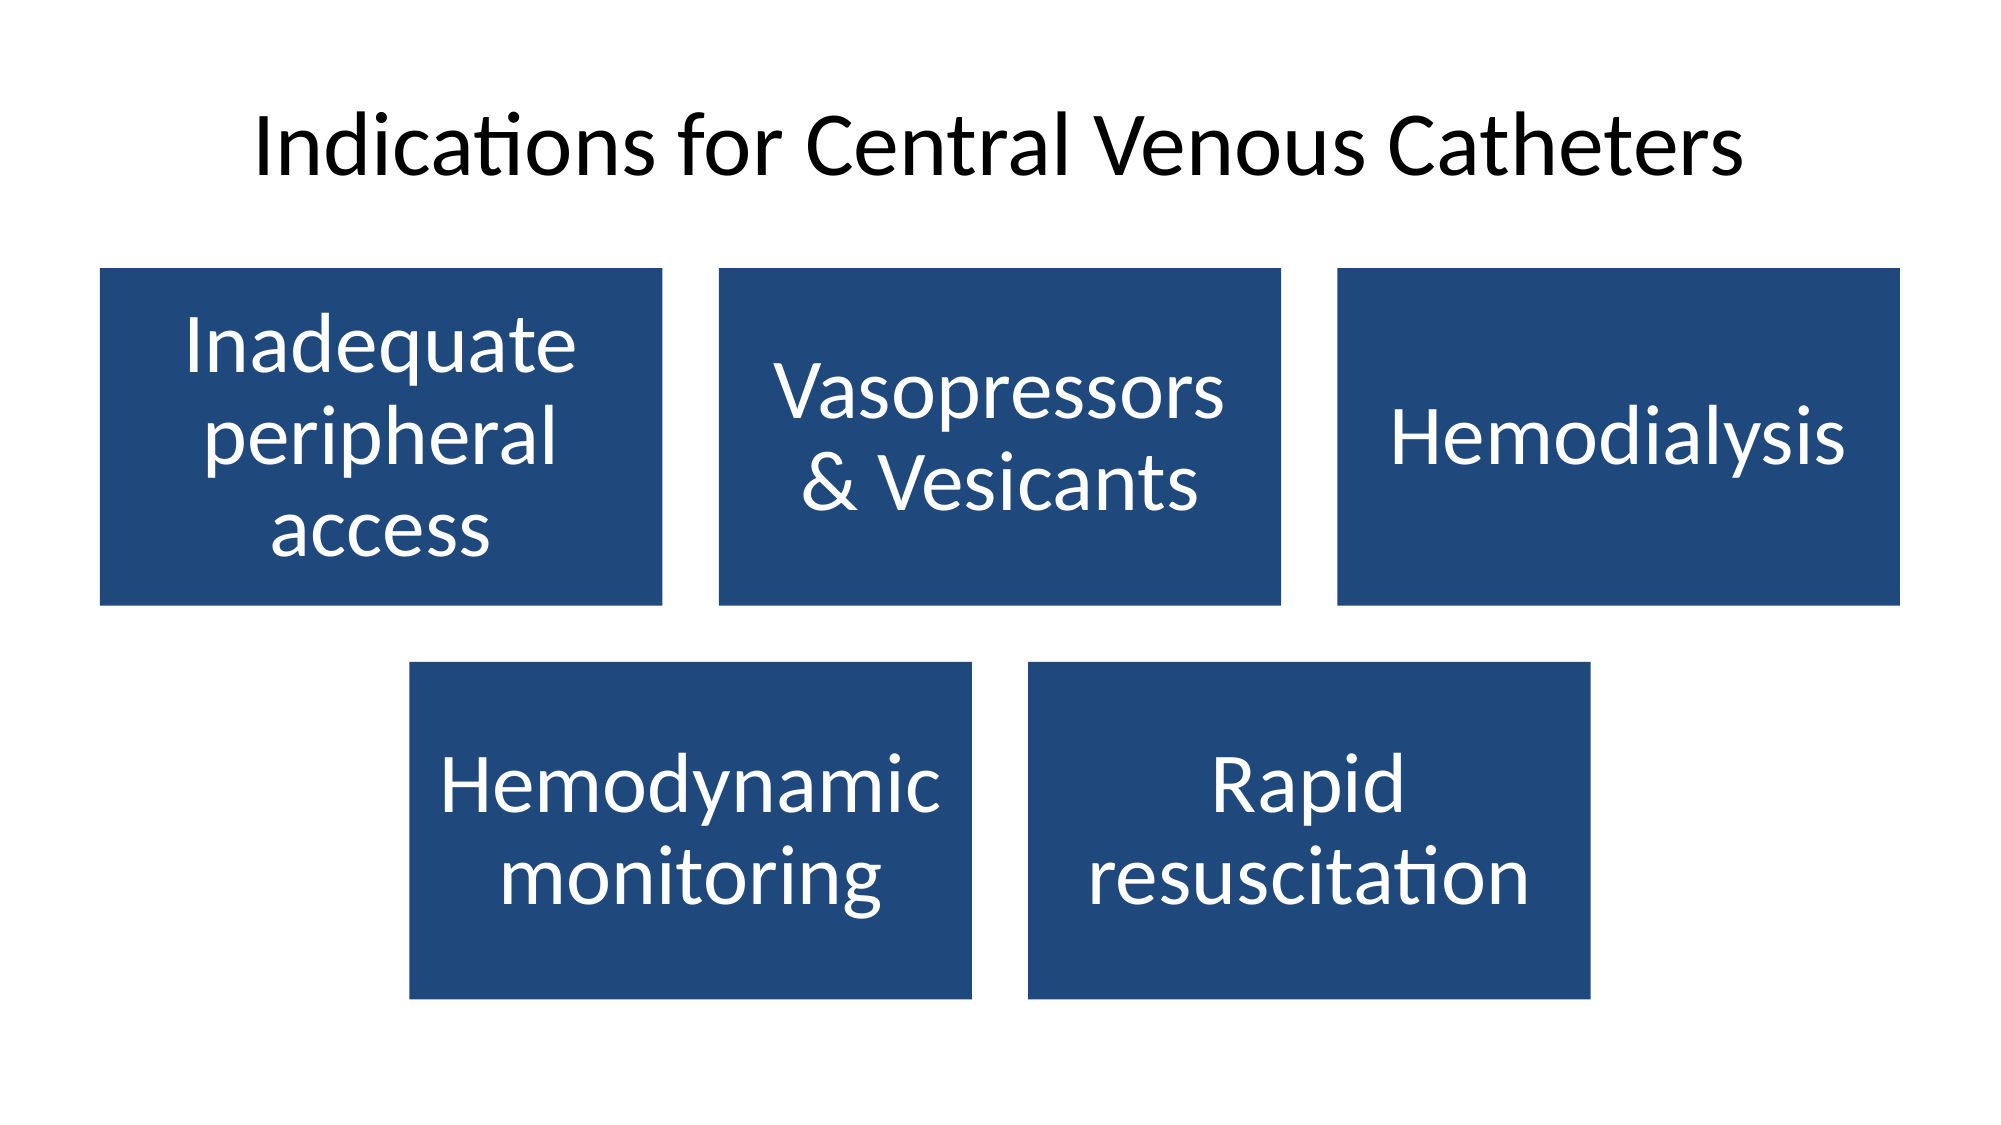

# Indications for Central Venous Catheters
Inadequate peripheral access
Vasopressors & Vesicants
Hemodialysis
Hemodynamic monitoring
Rapid resuscitation